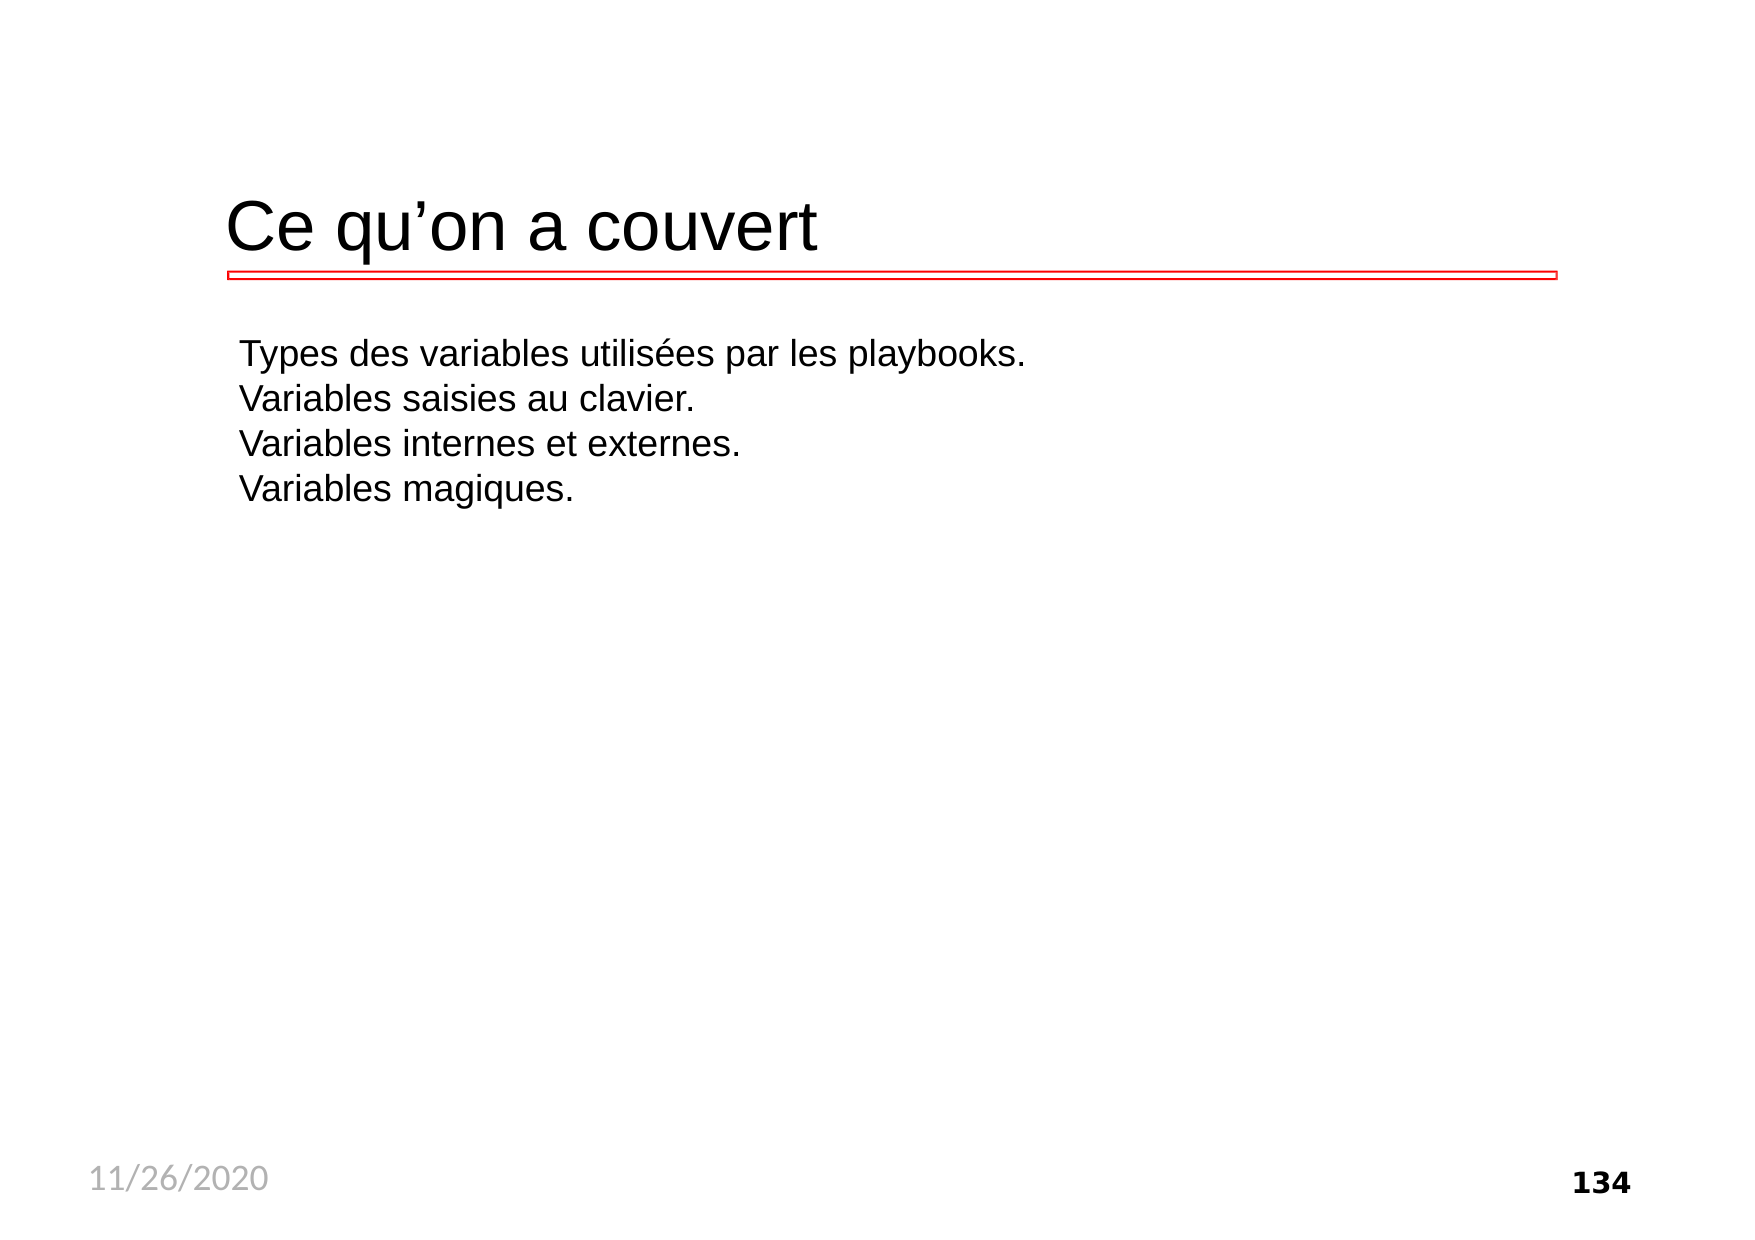

# Ce qu’on a couvert
Types des variables utilisées par les playbooks.
Variables saisies au clavier.
Variables internes et externes.
Variables magiques.
11/26/2020
134